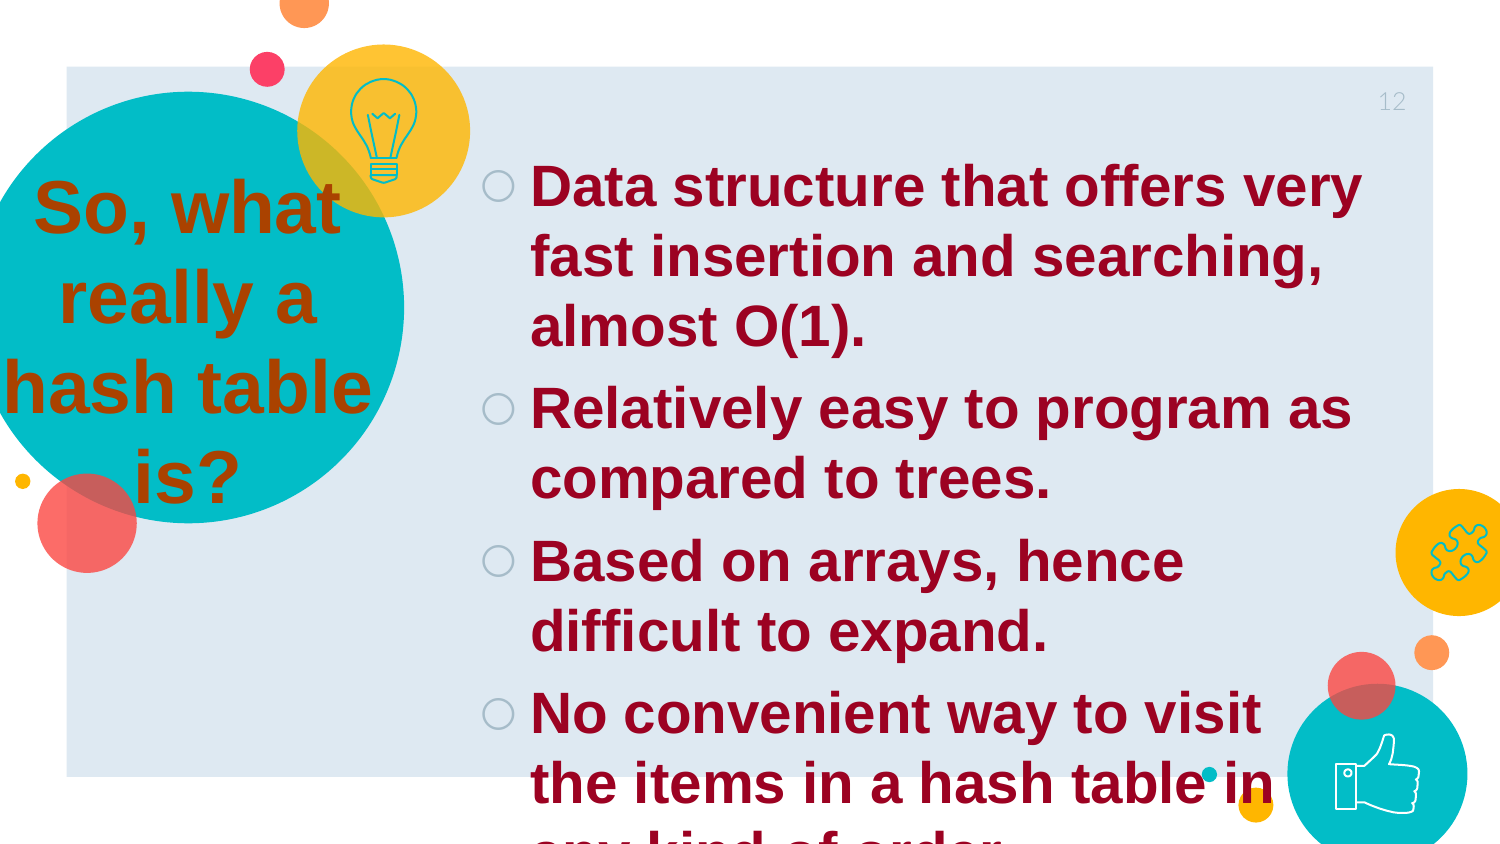

12
# So, what really a hash table is?
Data structure that offers very fast insertion and searching, almost O(1).
Relatively easy to program as compared to trees.
Based on arrays, hence difficult to expand.
No convenient way to visit the items in a hash table in any kind of order.